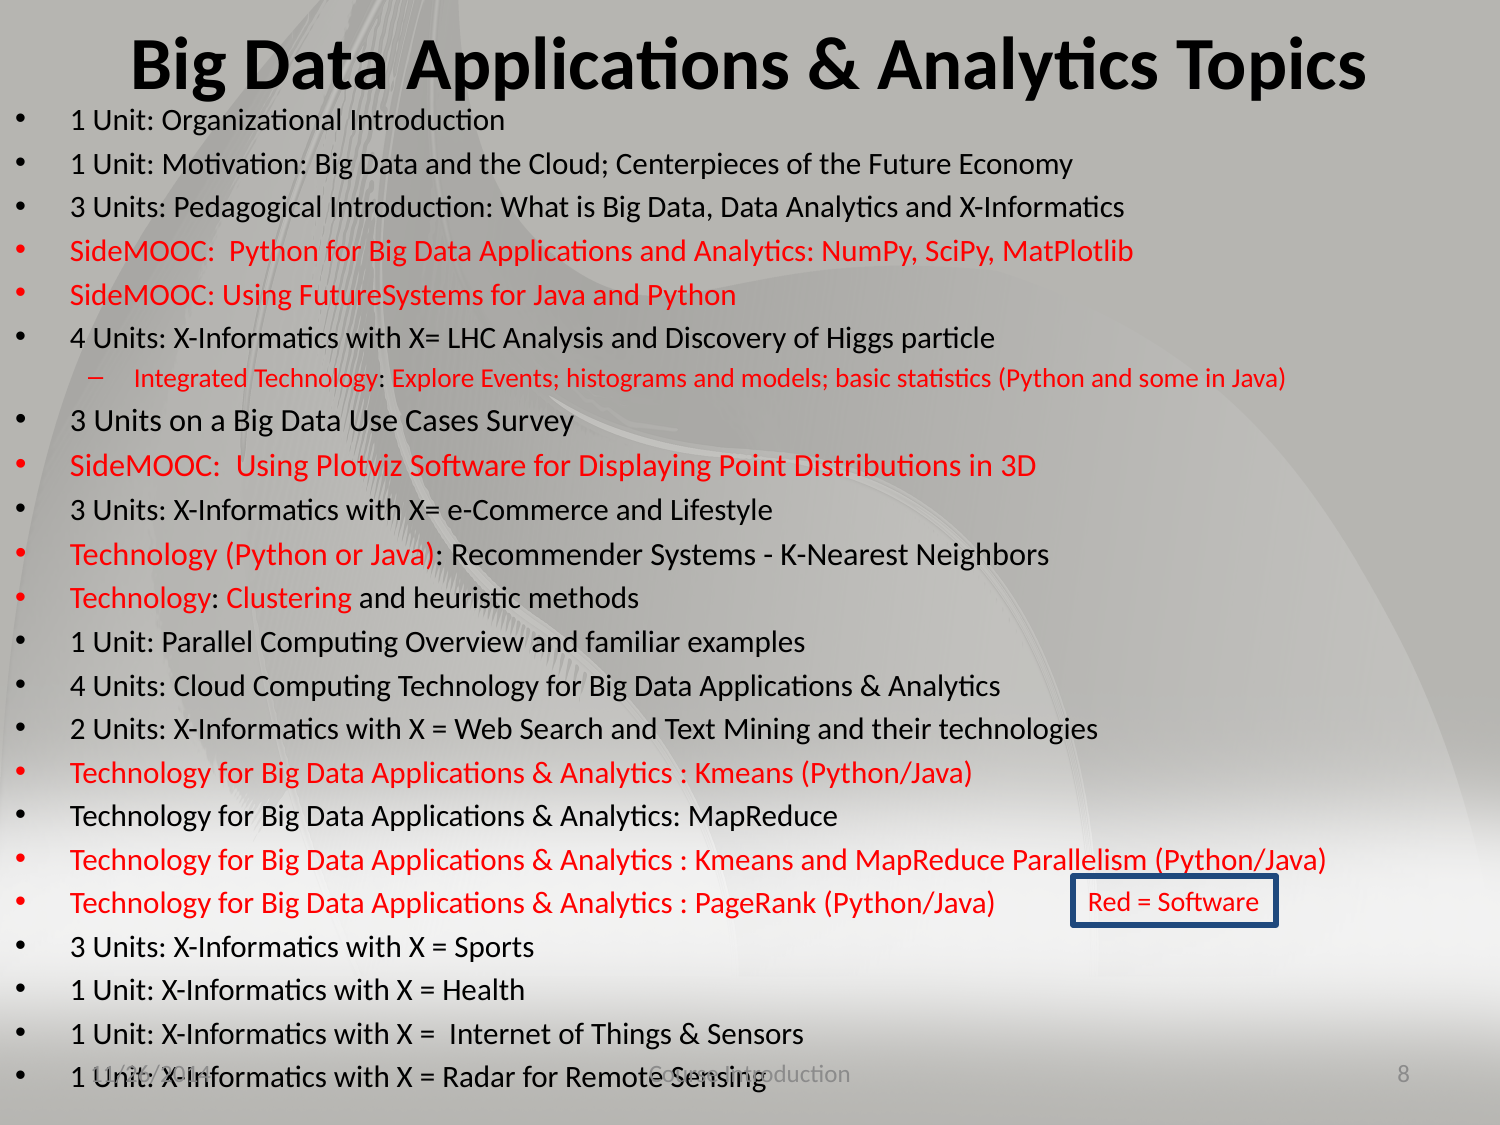

# Big Data Applications & Analytics Topics
1 Unit: Organizational Introduction
1 Unit: Motivation: Big Data and the Cloud; Centerpieces of the Future Economy
3 Units: Pedagogical Introduction: What is Big Data, Data Analytics and X-Informatics
SideMOOC:  Python for Big Data Applications and Analytics: NumPy, SciPy, MatPlotlib
SideMOOC: Using FutureSystems for Java and Python
4 Units: X-Informatics with X= LHC Analysis and Discovery of Higgs particle
Integrated Technology: Explore Events; histograms and models; basic statistics (Python and some in Java)
3 Units on a Big Data Use Cases Survey
SideMOOC:  Using Plotviz Software for Displaying Point Distributions in 3D
3 Units: X-Informatics with X= e-Commerce and Lifestyle
Technology (Python or Java): Recommender Systems - K-Nearest Neighbors
Technology: Clustering and heuristic methods
1 Unit: Parallel Computing Overview and familiar examples
4 Units: Cloud Computing Technology for Big Data Applications & Analytics
2 Units: X-Informatics with X = Web Search and Text Mining and their technologies
Technology for Big Data Applications & Analytics : Kmeans (Python/Java)
Technology for Big Data Applications & Analytics: MapReduce
Technology for Big Data Applications & Analytics : Kmeans and MapReduce Parallelism (Python/Java)
Technology for Big Data Applications & Analytics : PageRank (Python/Java)
3 Units: X-Informatics with X = Sports
1 Unit: X-Informatics with X = Health
1 Unit: X-Informatics with X =  Internet of Things & Sensors
1 Unit: X-Informatics with X = Radar for Remote Sensing

Red = Software
11/26/2014
Course Introduction
8